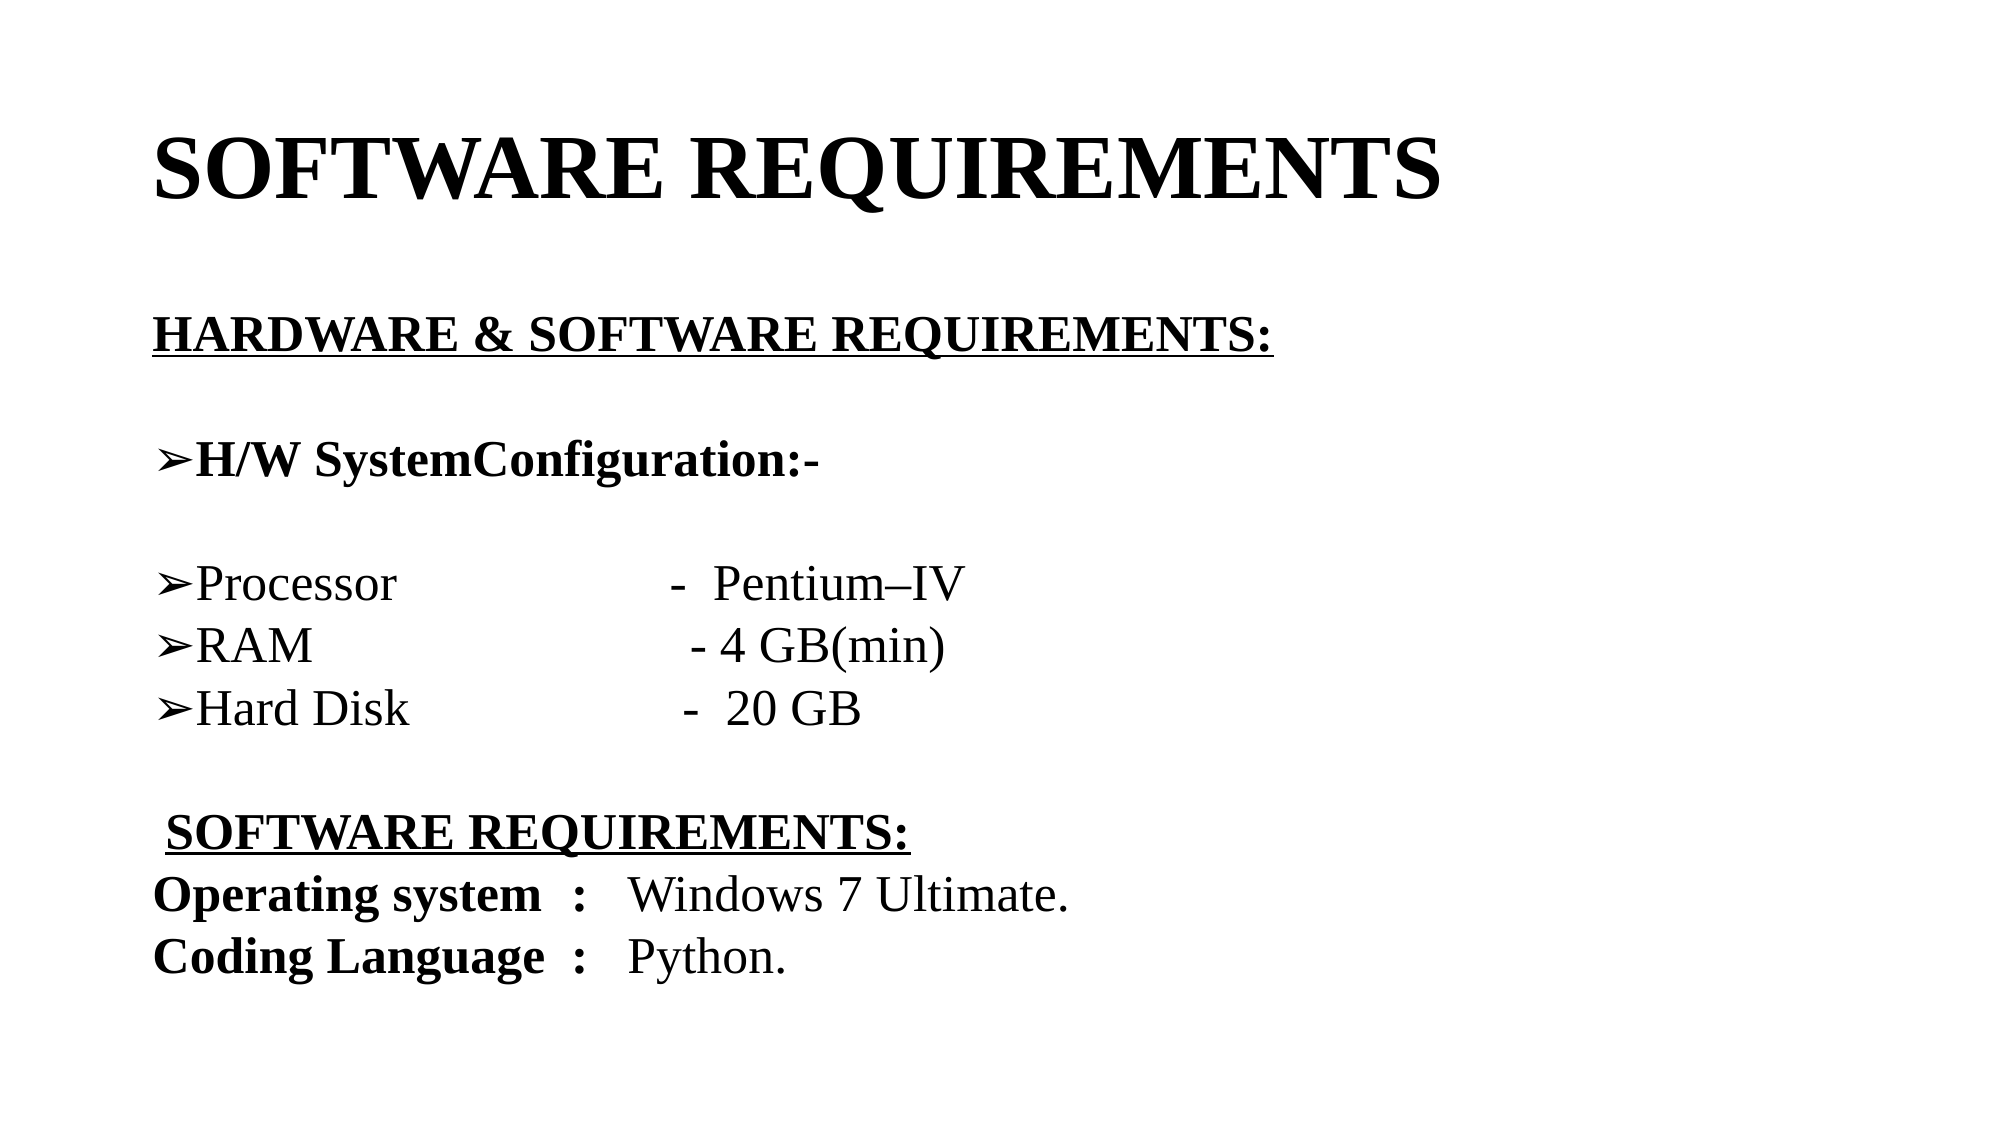

# SOFTWARE REQUIREMENTS
HARDWARE & SOFTWARE REQUIREMENTS:

➢H/W SystemConfiguration:-

➢Processor                     -  Pentium–IV
➢RAM                             - 4 GB(min)
➢Hard Disk                     -  20 GB

 SOFTWARE REQUIREMENTS:
Operating system 	:   Windows 7 Ultimate.
Coding Language		:   Python.